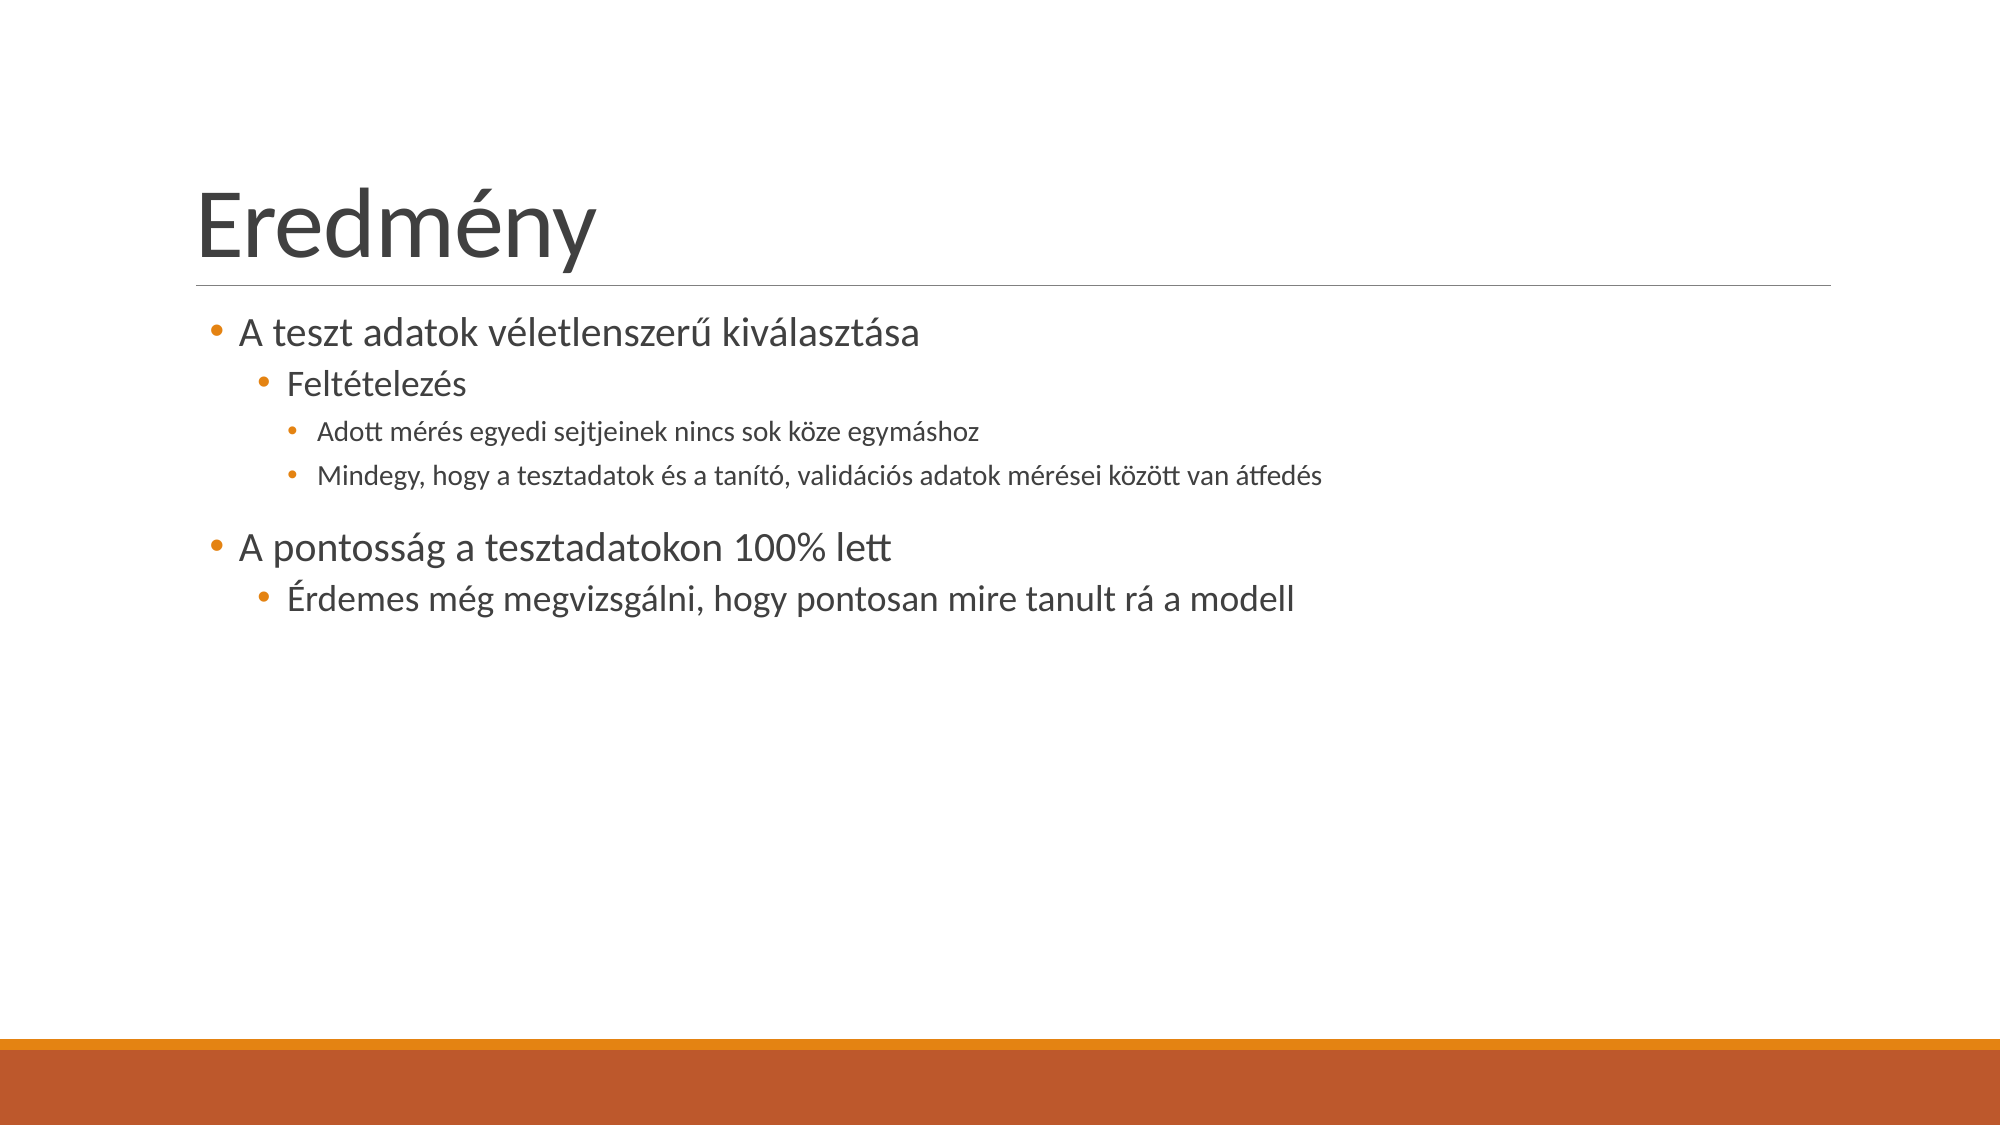

# Eredmény
A teszt adatok véletlenszerű kiválasztása
Feltételezés
Adott mérés egyedi sejtjeinek nincs sok köze egymáshoz
Mindegy, hogy a tesztadatok és a tanító, validációs adatok mérései között van átfedés
A pontosság a tesztadatokon 100% lett
Érdemes még megvizsgálni, hogy pontosan mire tanult rá a modell